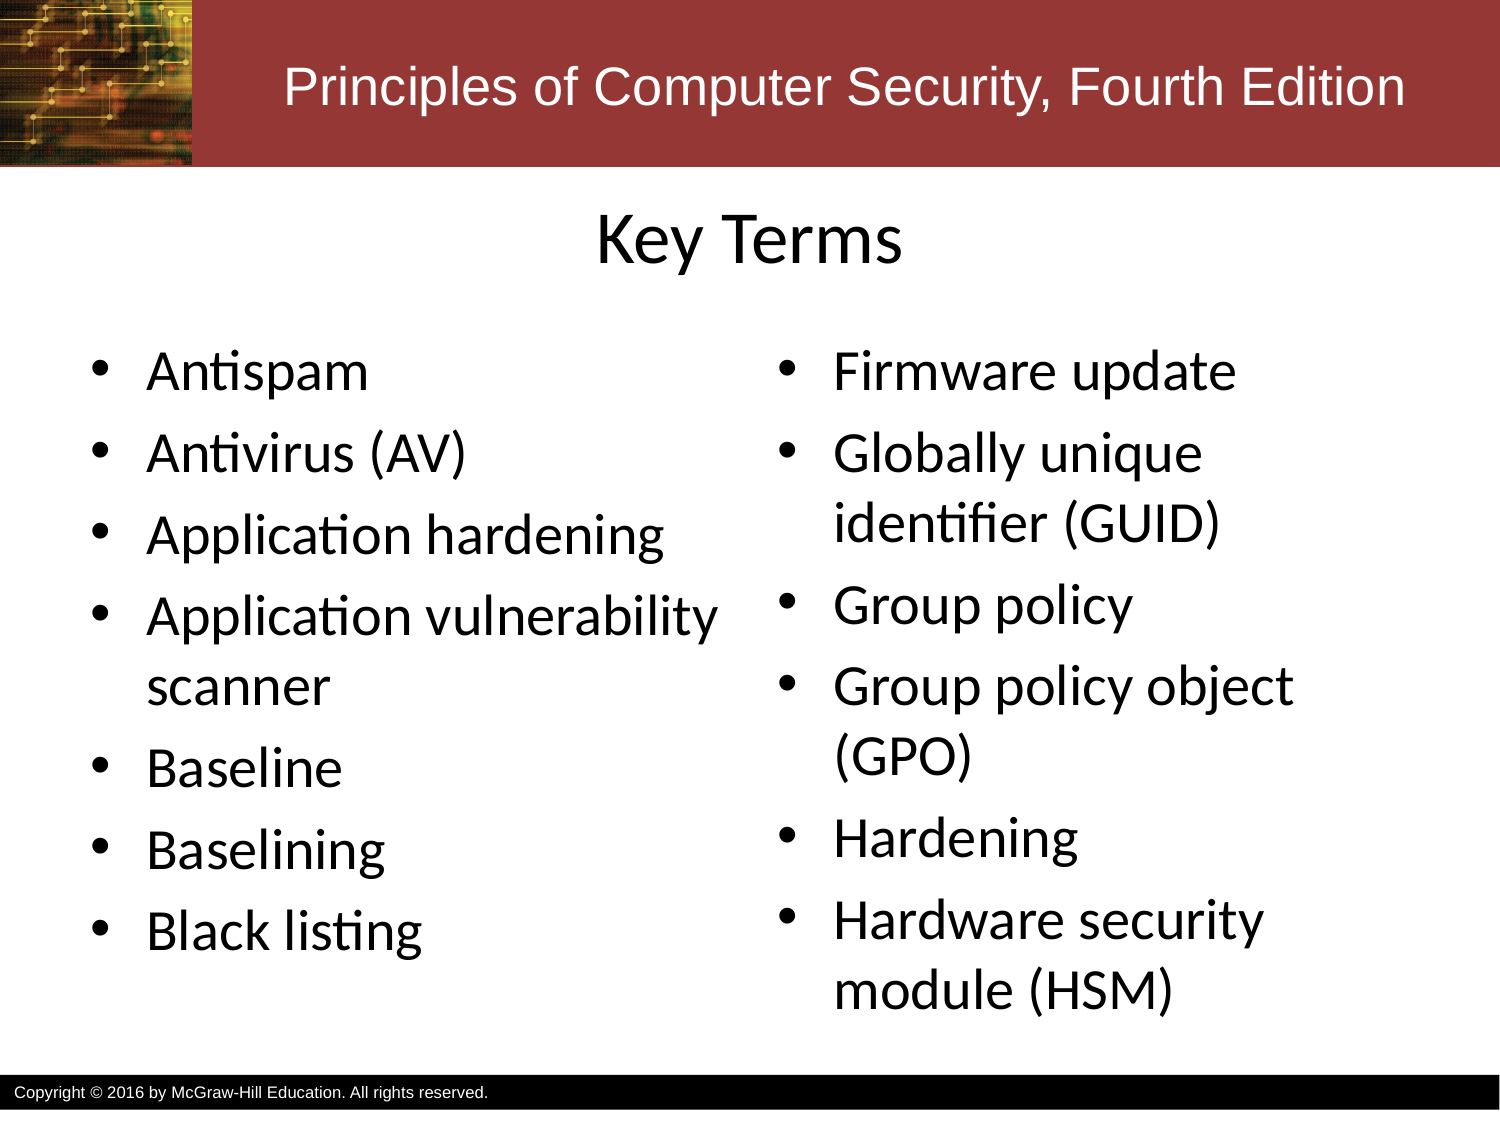

# Key Terms
Antispam
Antivirus (AV)
Application hardening
Application vulnerability scanner
Baseline
Baselining
Black listing
Firmware update
Globally unique identifier (GUID)
Group policy
Group policy object (GPO)
Hardening
Hardware security module (HSM)